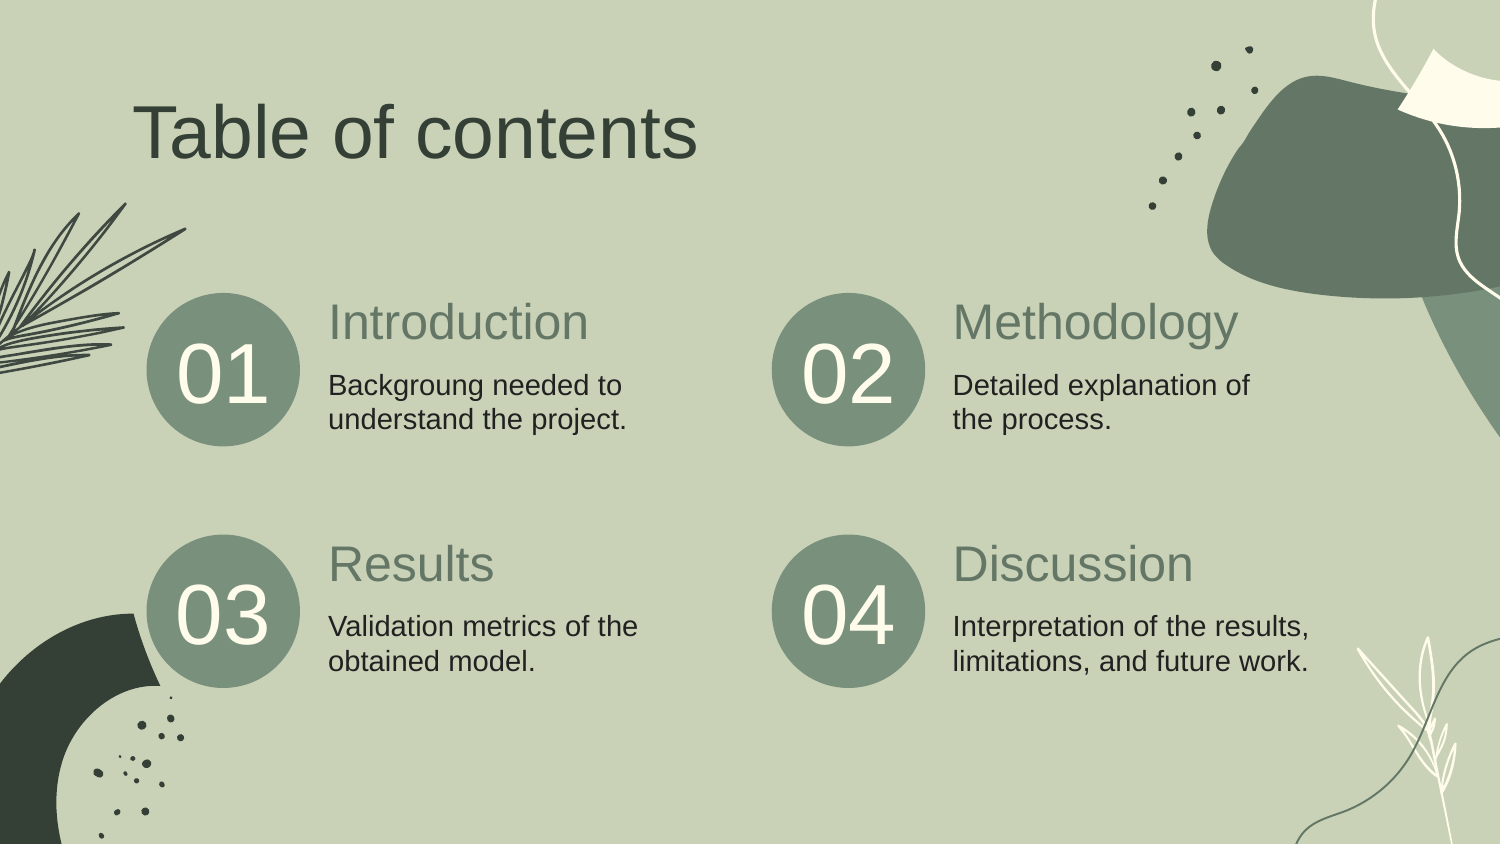

Table of contents
# Introduction
Methodology

01
02
Backgroung needed to understand the project.
Detailed explanation of the process.
Results
Discussion

03
04
Validation metrics of the obtained model.
Interpretation of the results, limitations, and future work.